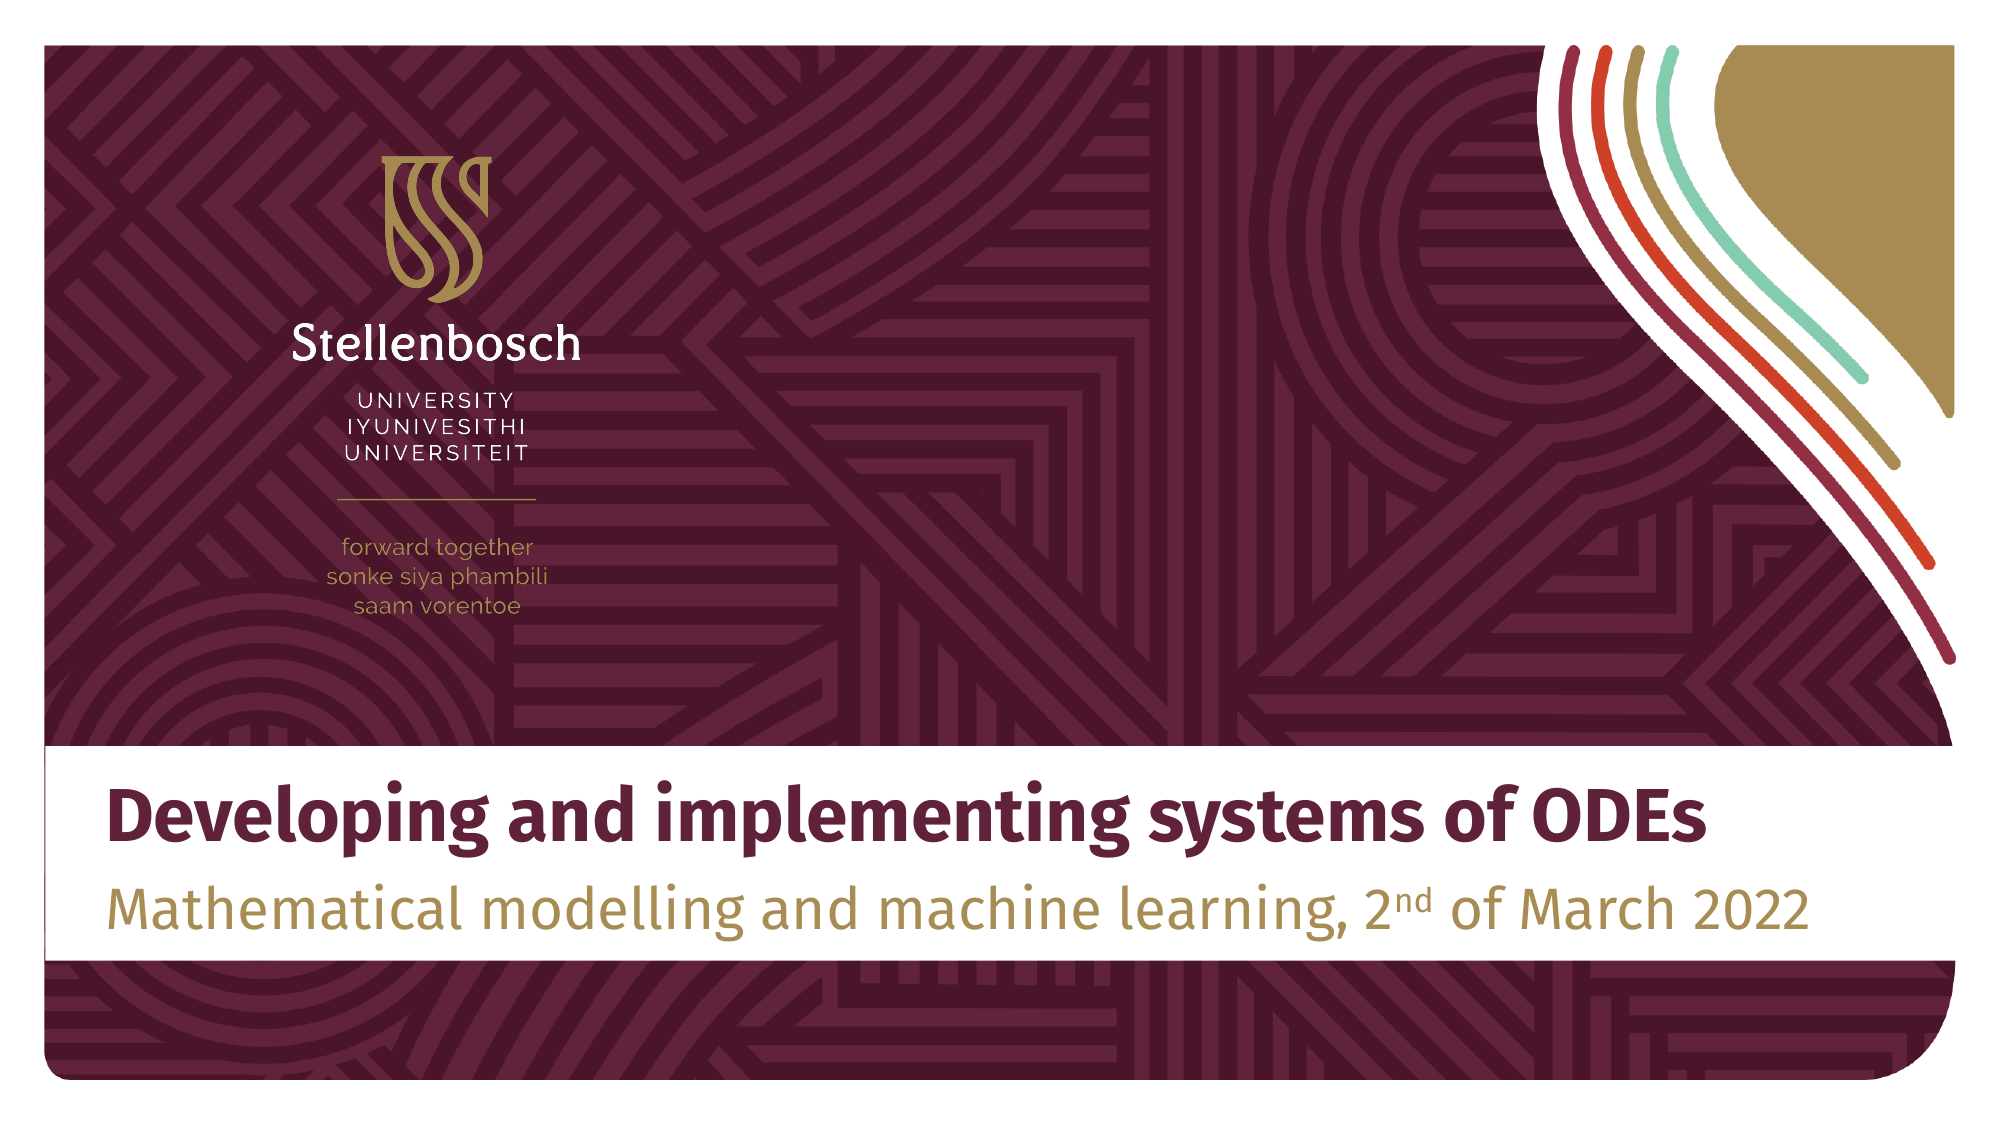

Developing and implementing systems of ODEs
Mathematical modelling and machine learning, 2nd of March 2022